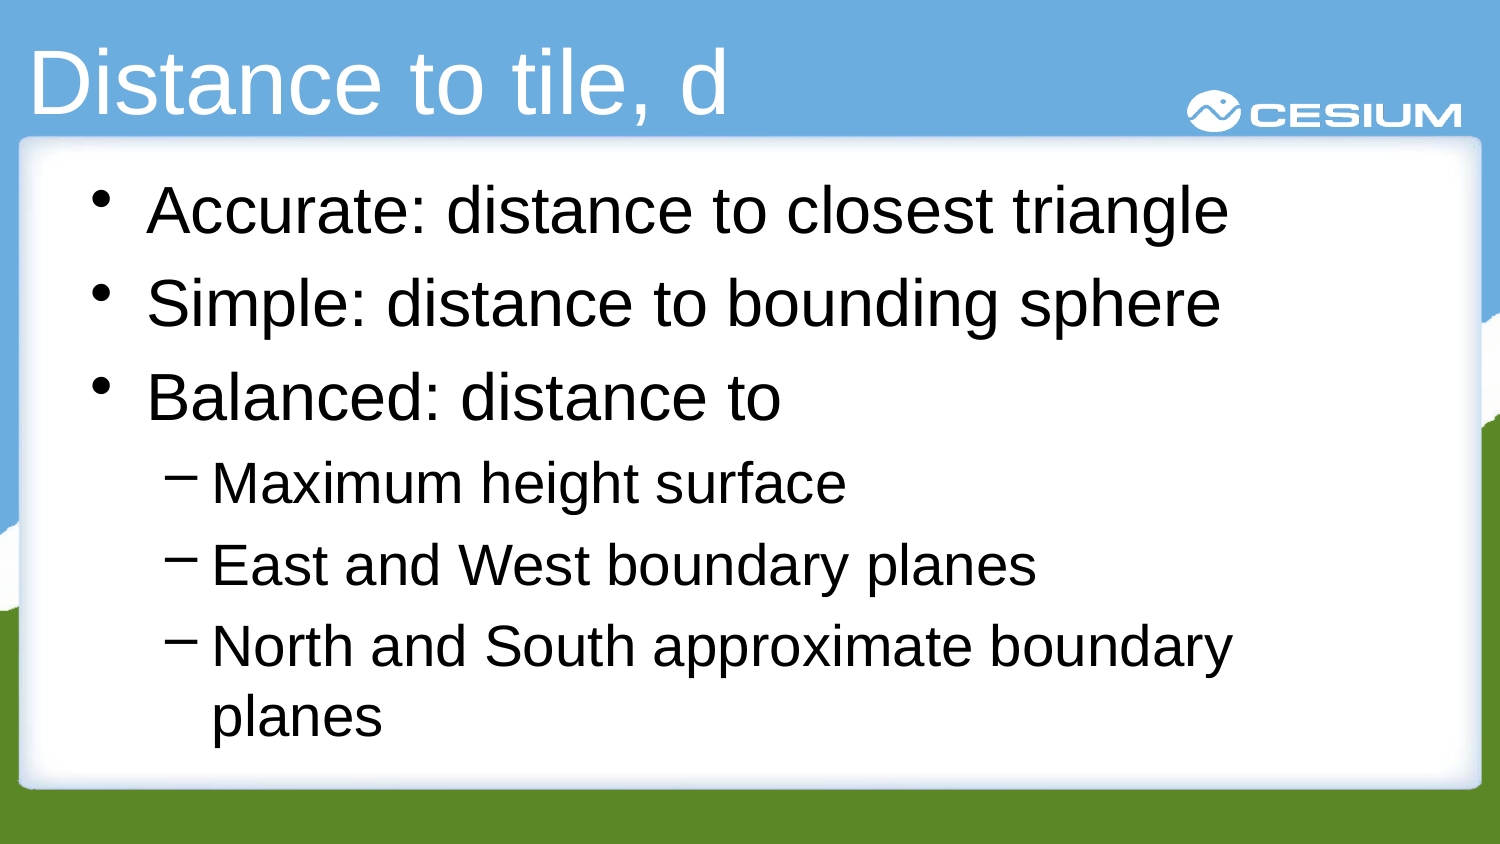

# Distance to tile, d
Accurate: distance to closest triangle
Simple: distance to bounding sphere
Balanced: distance to
Maximum height surface
East and West boundary planes
North and South approximate boundary planes